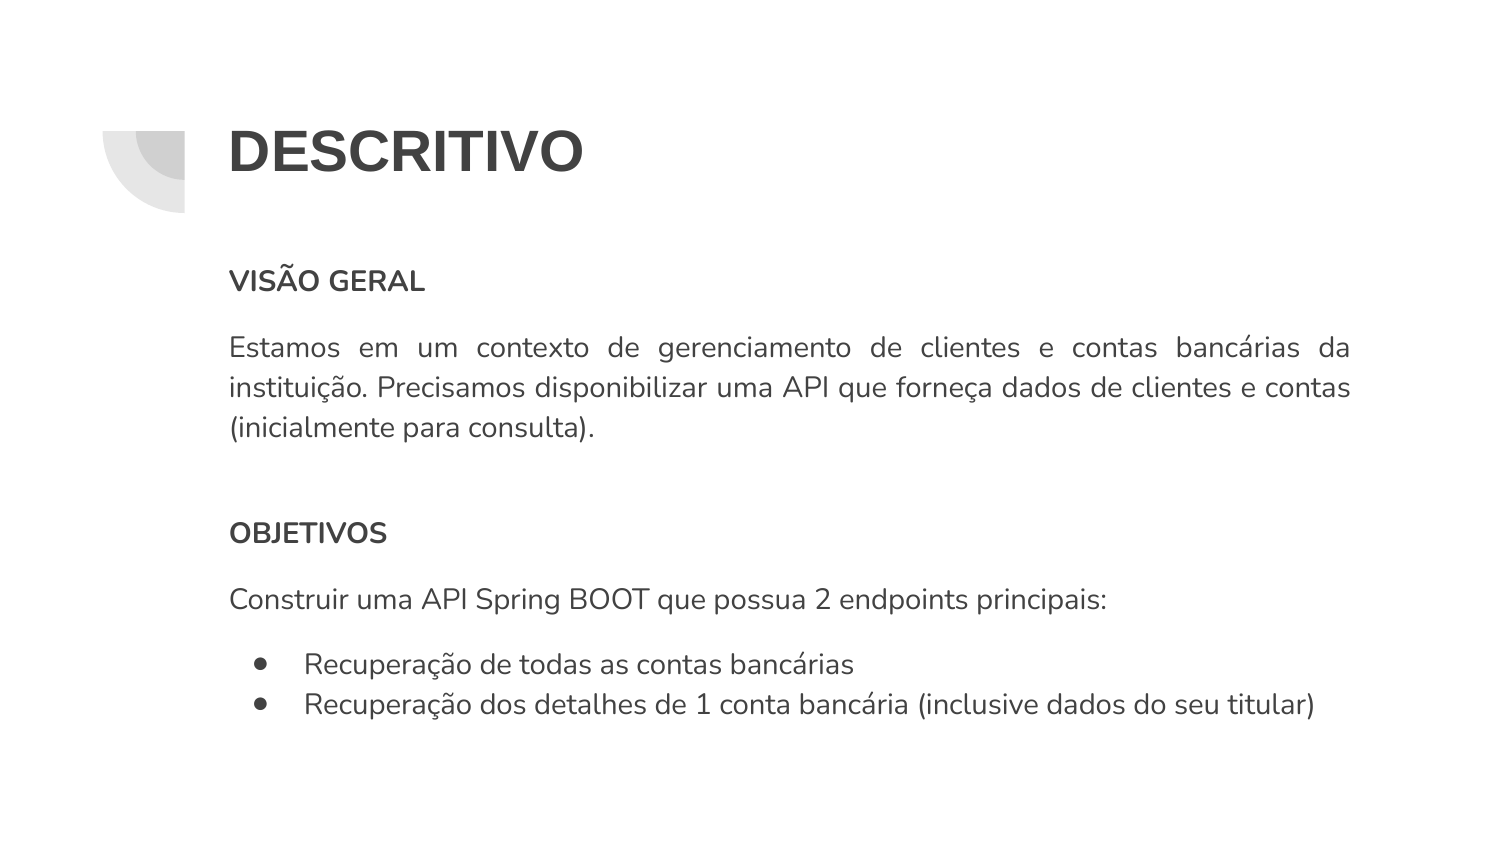

# DESCRITIVO
VISÃO GERAL
Estamos em um contexto de gerenciamento de clientes e contas bancárias da instituição. Precisamos disponibilizar uma API que forneça dados de clientes e contas (inicialmente para consulta).

OBJETIVOS
Construir uma API Spring BOOT que possua 2 endpoints principais:
Recuperação de todas as contas bancárias
Recuperação dos detalhes de 1 conta bancária (inclusive dados do seu titular)